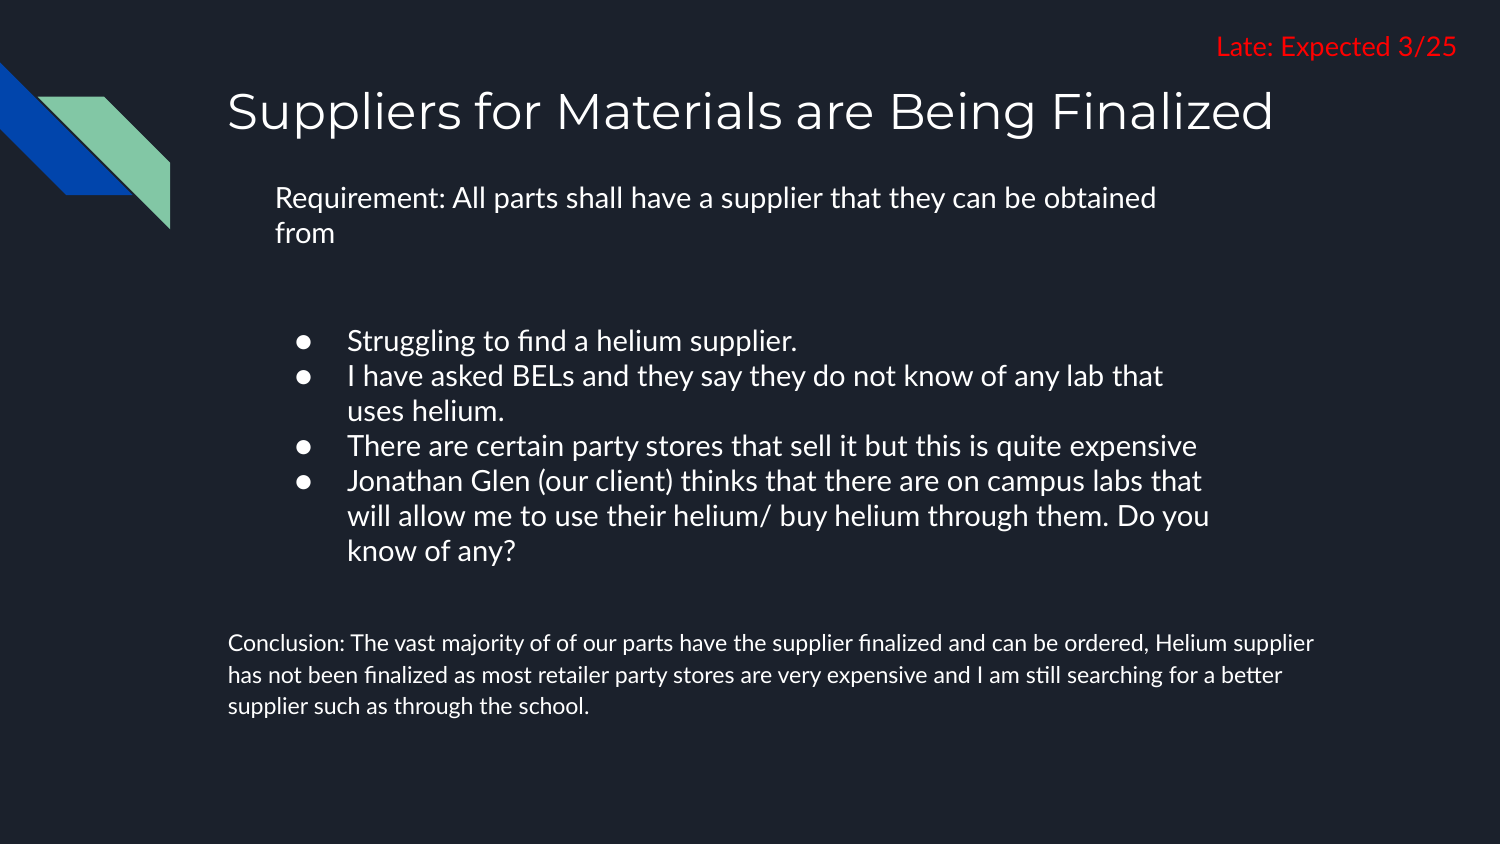

Late: Expected 3/25
# Suppliers for Materials are Being Finalized
Requirement: All parts shall have a supplier that they can be obtained from
Struggling to find a helium supplier.
I have asked BELs and they say they do not know of any lab that uses helium.
There are certain party stores that sell it but this is quite expensive
Jonathan Glen (our client) thinks that there are on campus labs that will allow me to use their helium/ buy helium through them. Do you know of any?
Conclusion: The vast majority of of our parts have the supplier finalized and can be ordered, Helium supplier has not been finalized as most retailer party stores are very expensive and I am still searching for a better supplier such as through the school.